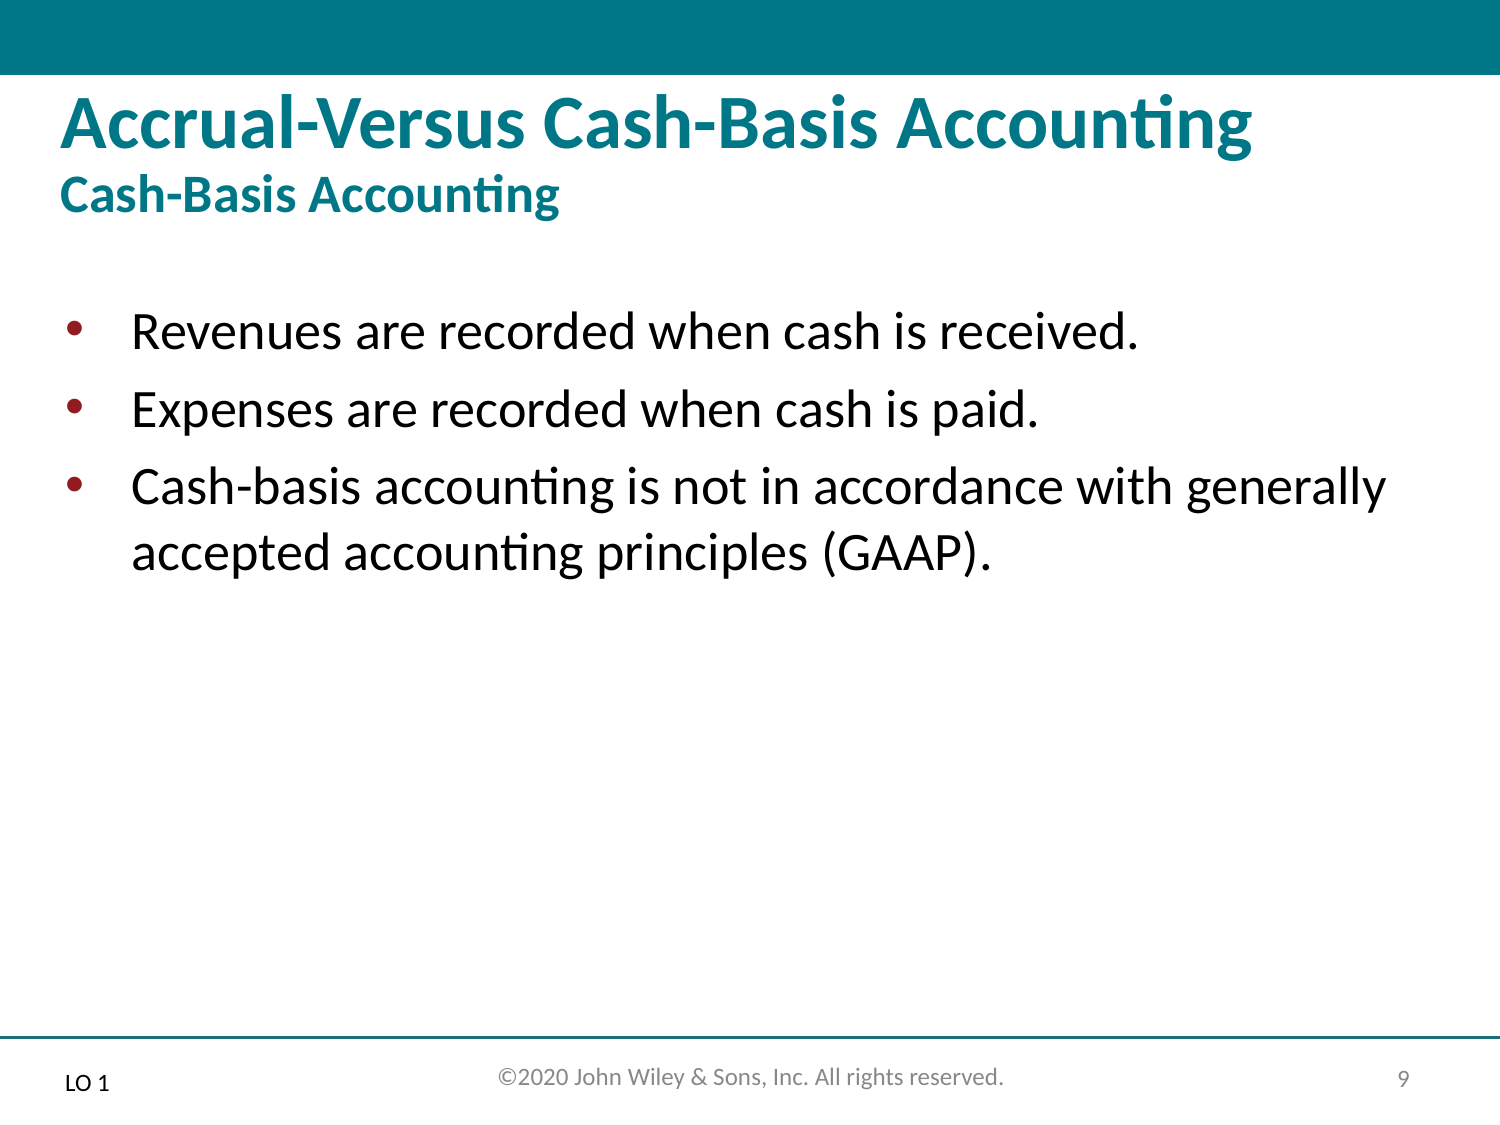

# Accrual-Versus Cash-Basis Accounting Cash-Basis Accounting
Revenues are recorded when cash is received.
Expenses are recorded when cash is paid.
Cash-basis accounting is not in accordance with generally accepted accounting principles (GAAP).
LO 1